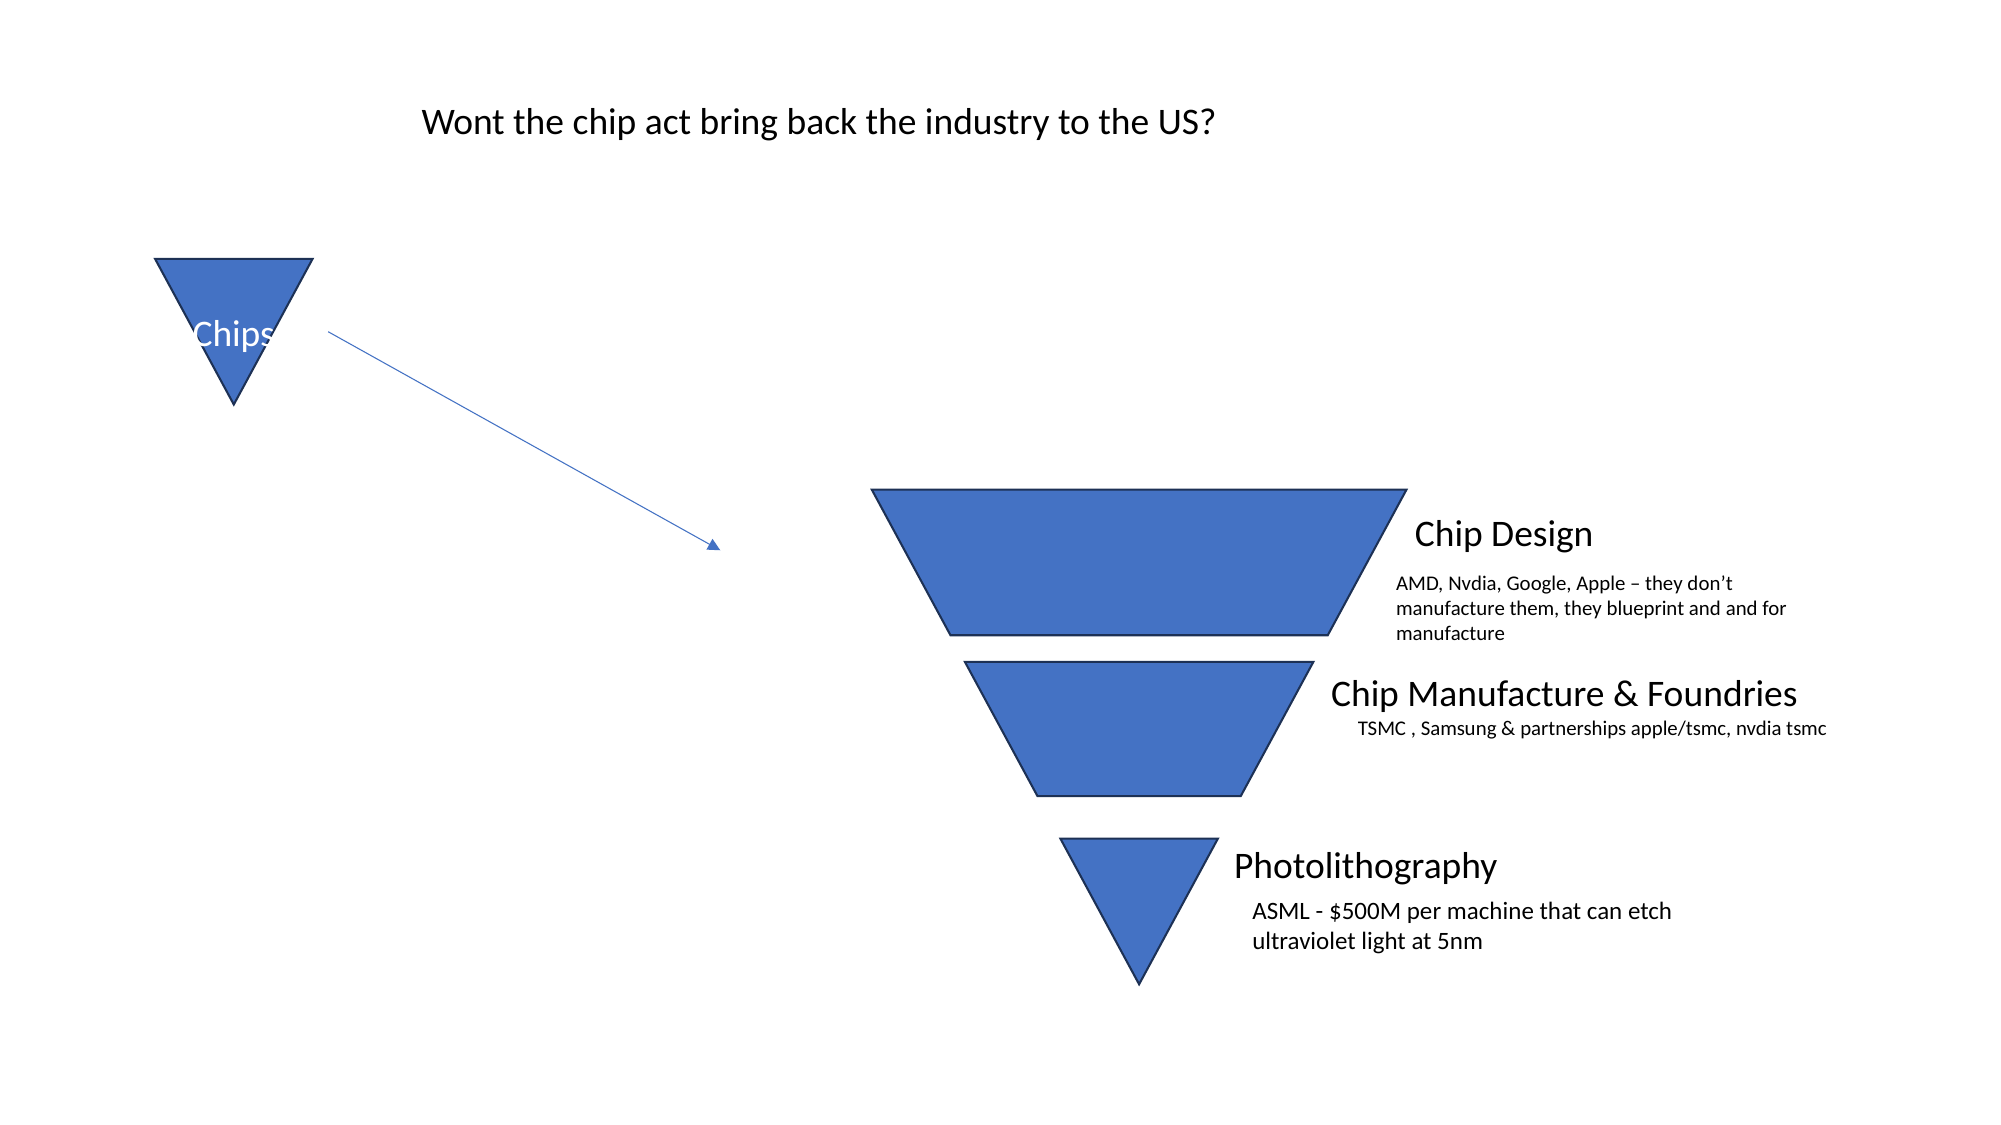

Wont the chip act bring back the industry to the US?
Chips

Chip Design
AMD, Nvdia, Google, Apple – they don’t manufacture them, they blueprint and and for manufacture

Chip Manufacture & Foundries
TSMC , Samsung & partnerships apple/tsmc, nvdia tsmc
Photolithography

ASML - $500M per machine that can etch ultraviolet light at 5nm